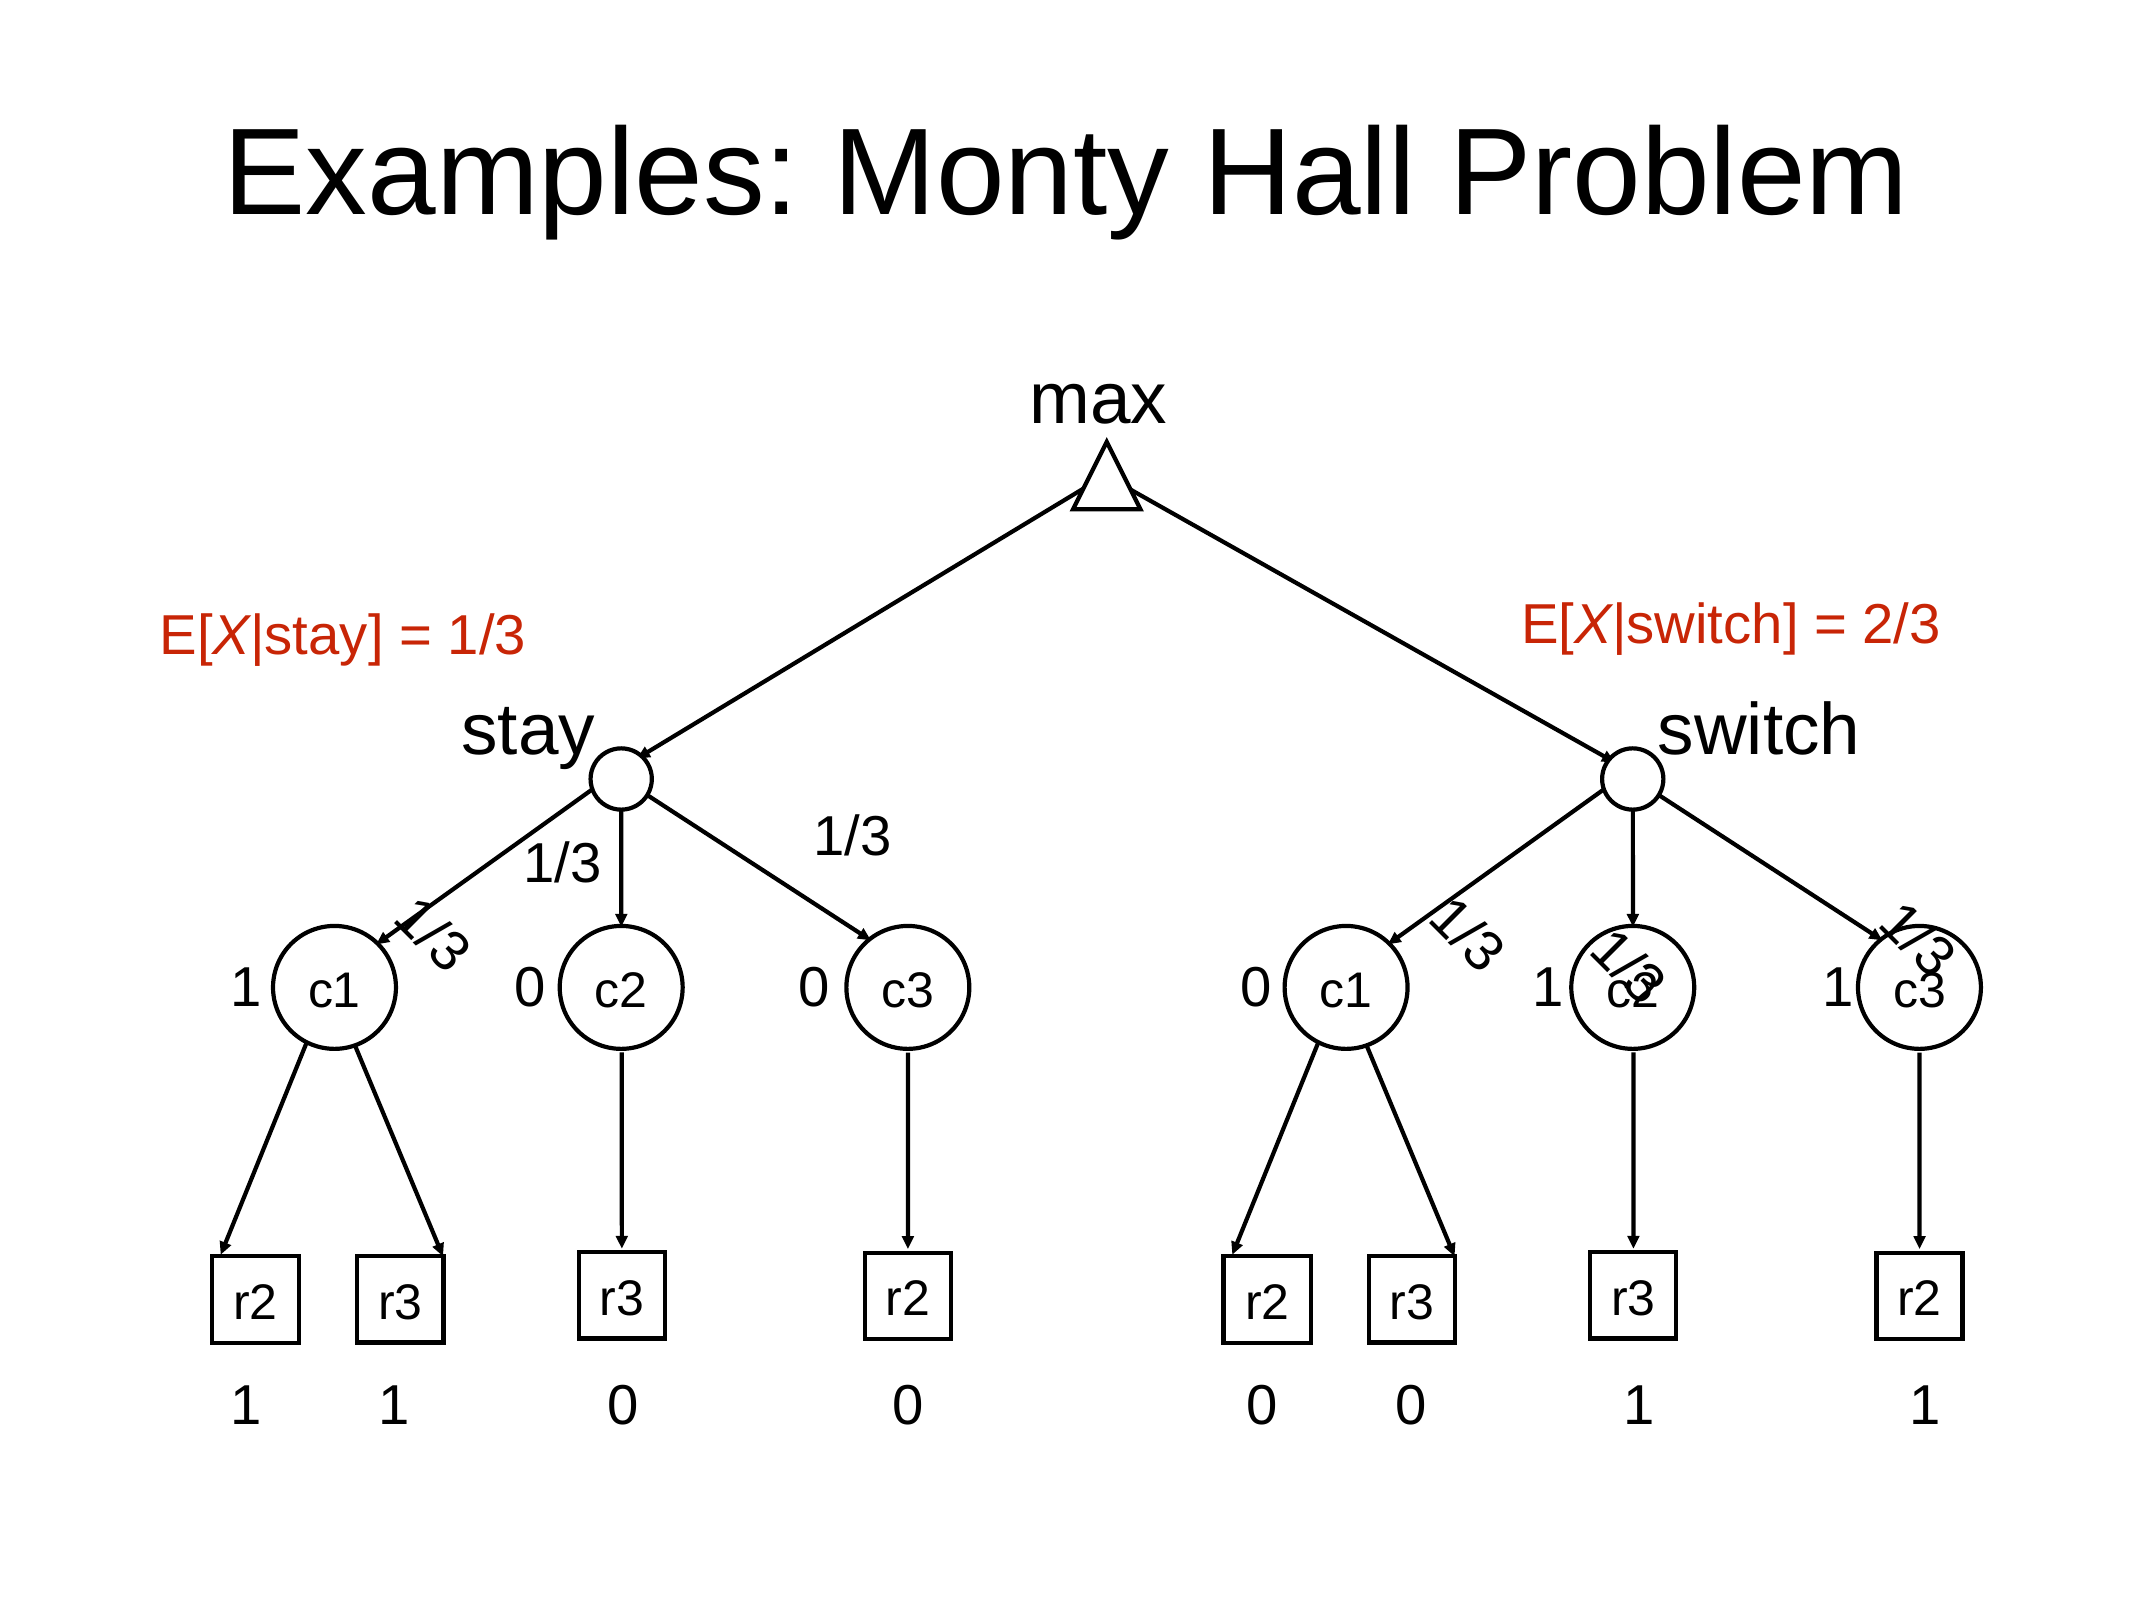

Examples: Monty Hall Problem
max

E[X|switch] = 2/3
E[X|stay] = 1/3
stay
switch

c1
c2
c3

r3
r2
r2
r3
1/3
1/3
1/3

c1
c2
c3

r3
r2
r2
r3
1/3
1/3
1/3
1
0
0
0
1
1
1
1
0
0
0
0
1
1